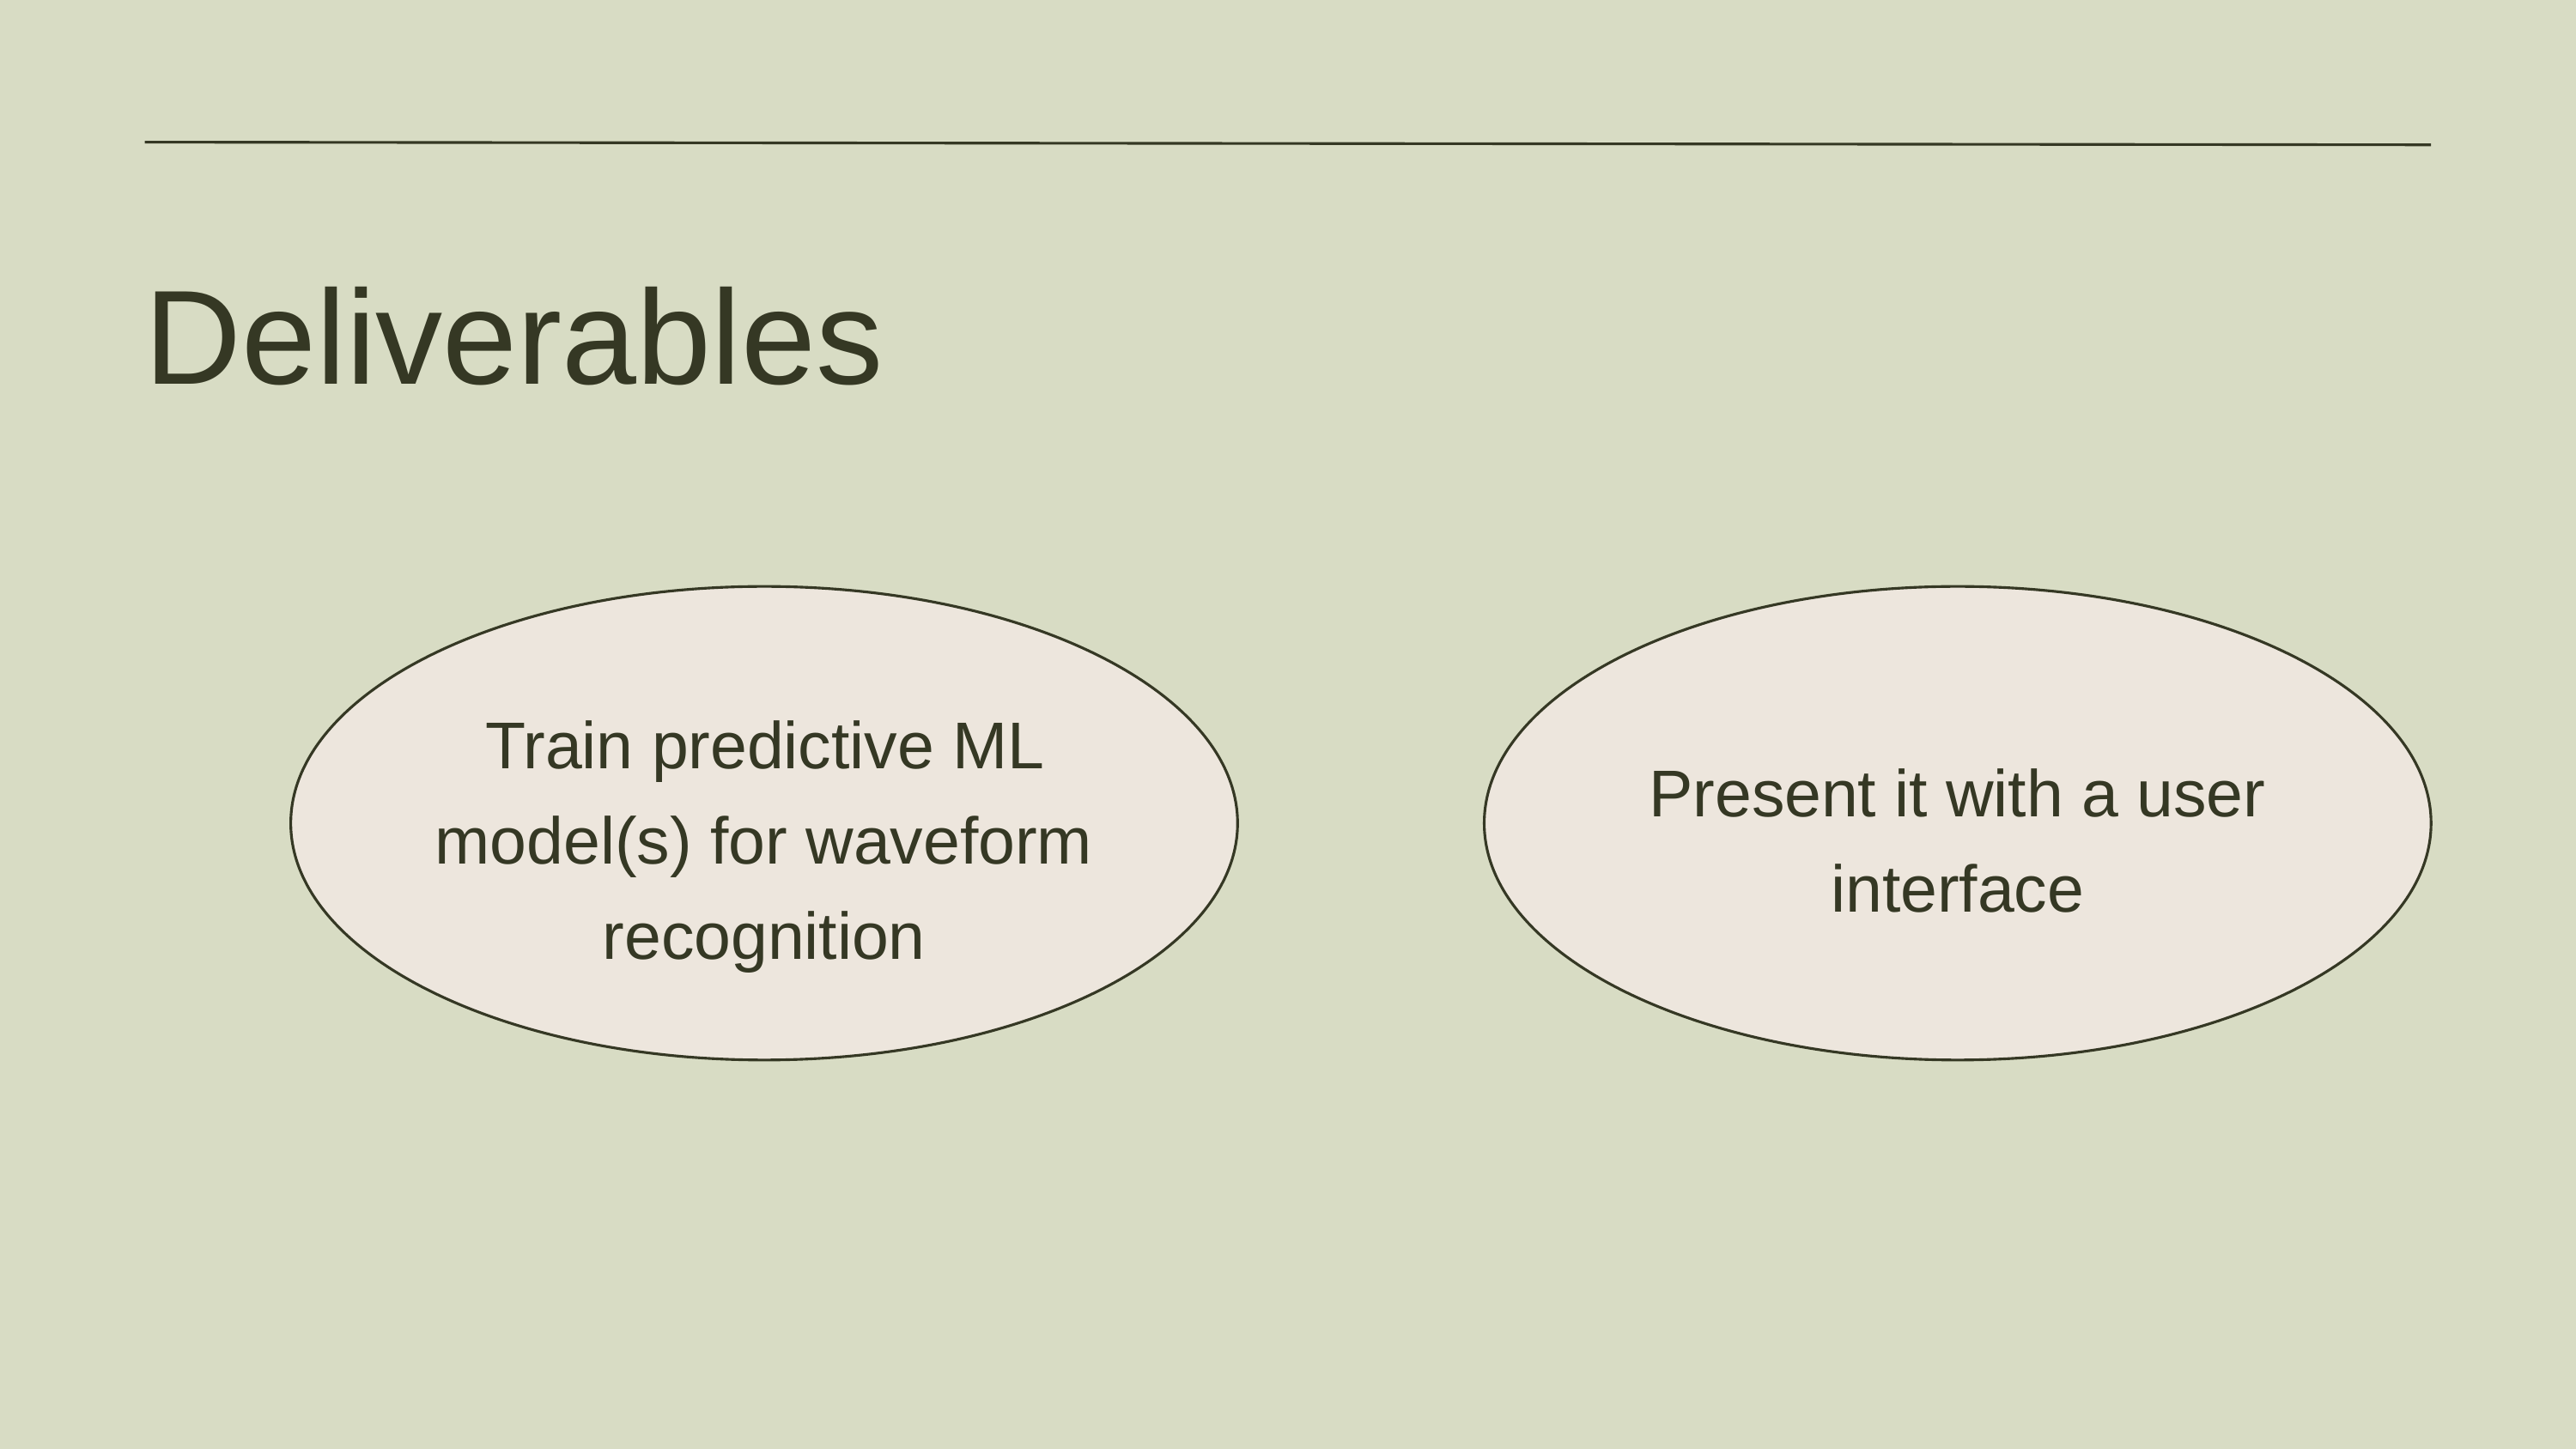

Deliverables

Train predictive ML model(s) for waveform recognition
Present it with a user interface